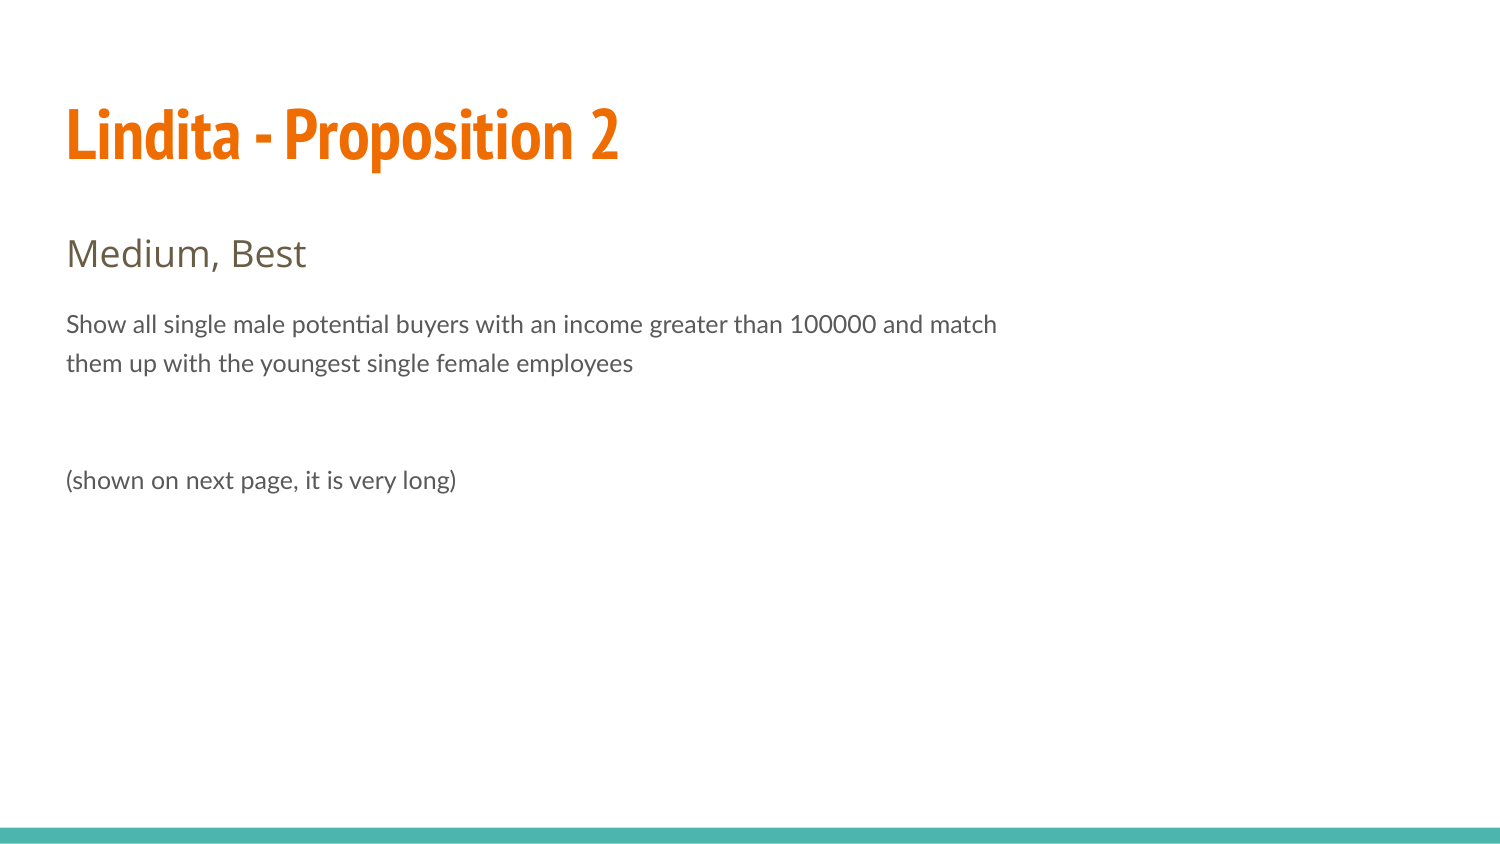

# Lindita - Proposition 2
Medium, Best
Show all single male potential buyers with an income greater than 100000 and match them up with the youngest single female employees

(shown on next page, it is very long)